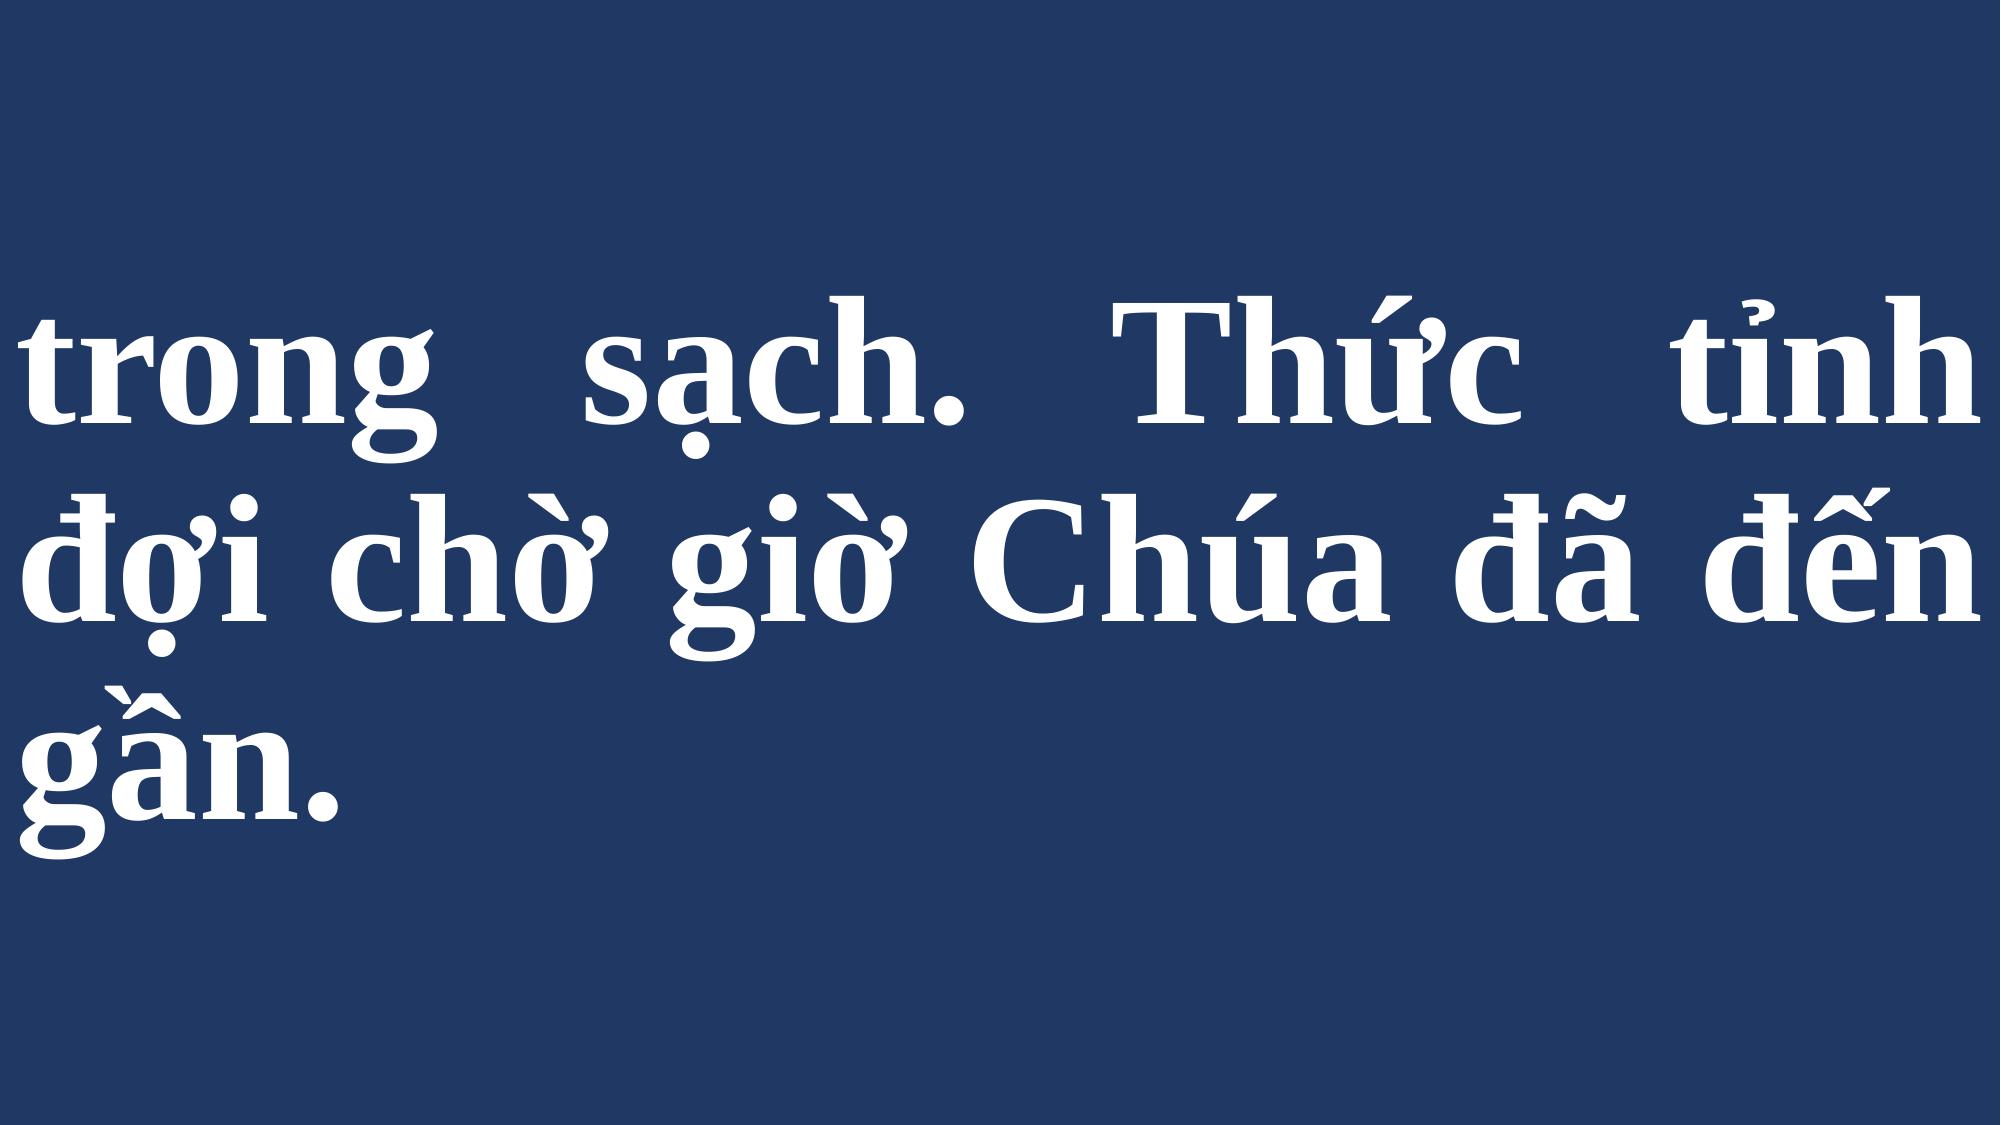

# trong sạch. Thức tỉnh đợi chờ giờ Chúa đã đến gần.